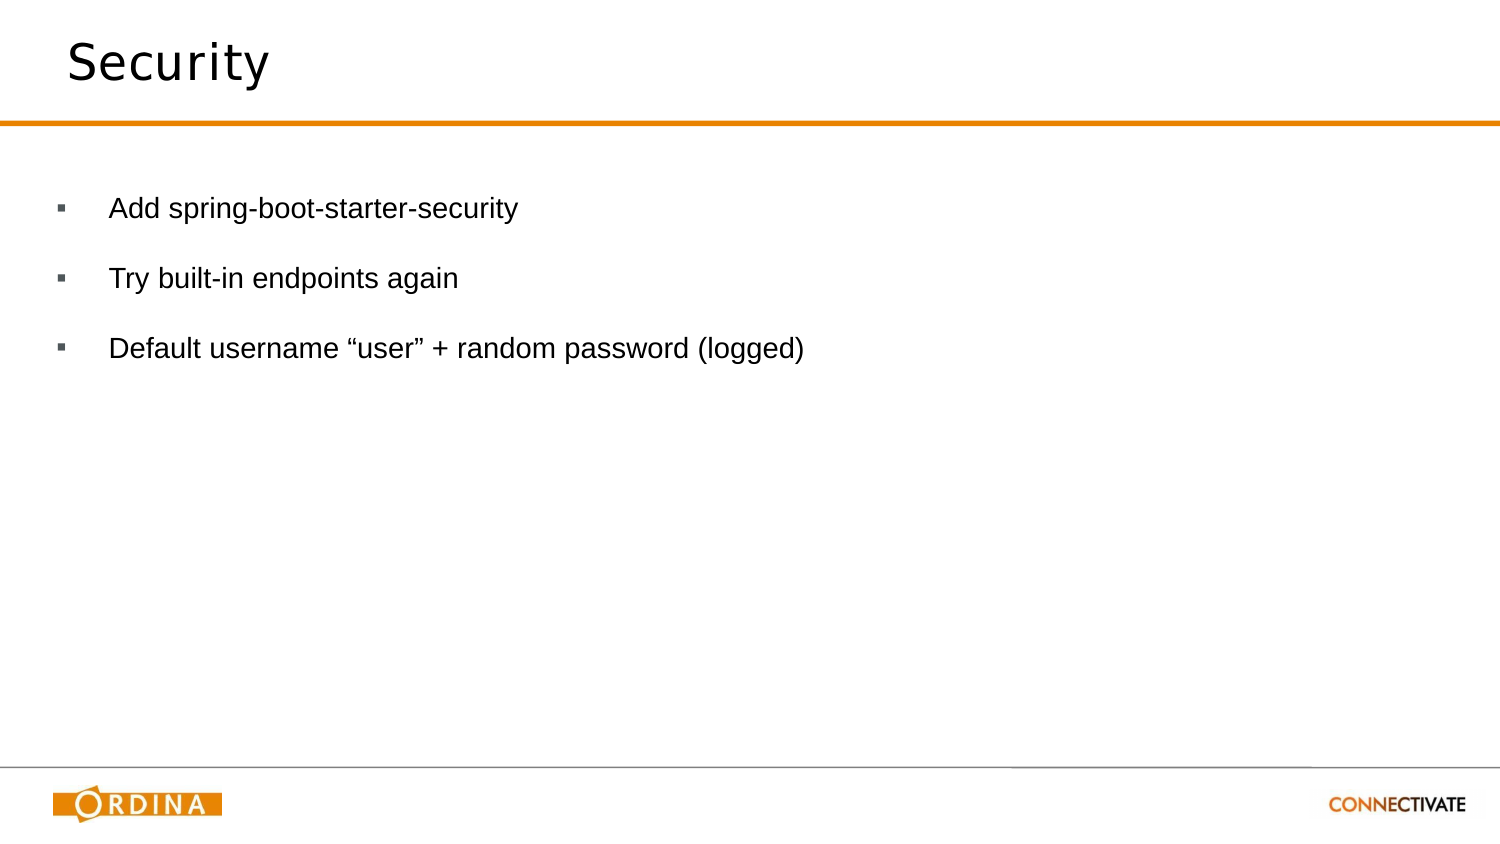

# Security
Add spring-boot-starter-security
Try built-in endpoints again
Default username “user” + random password (logged)